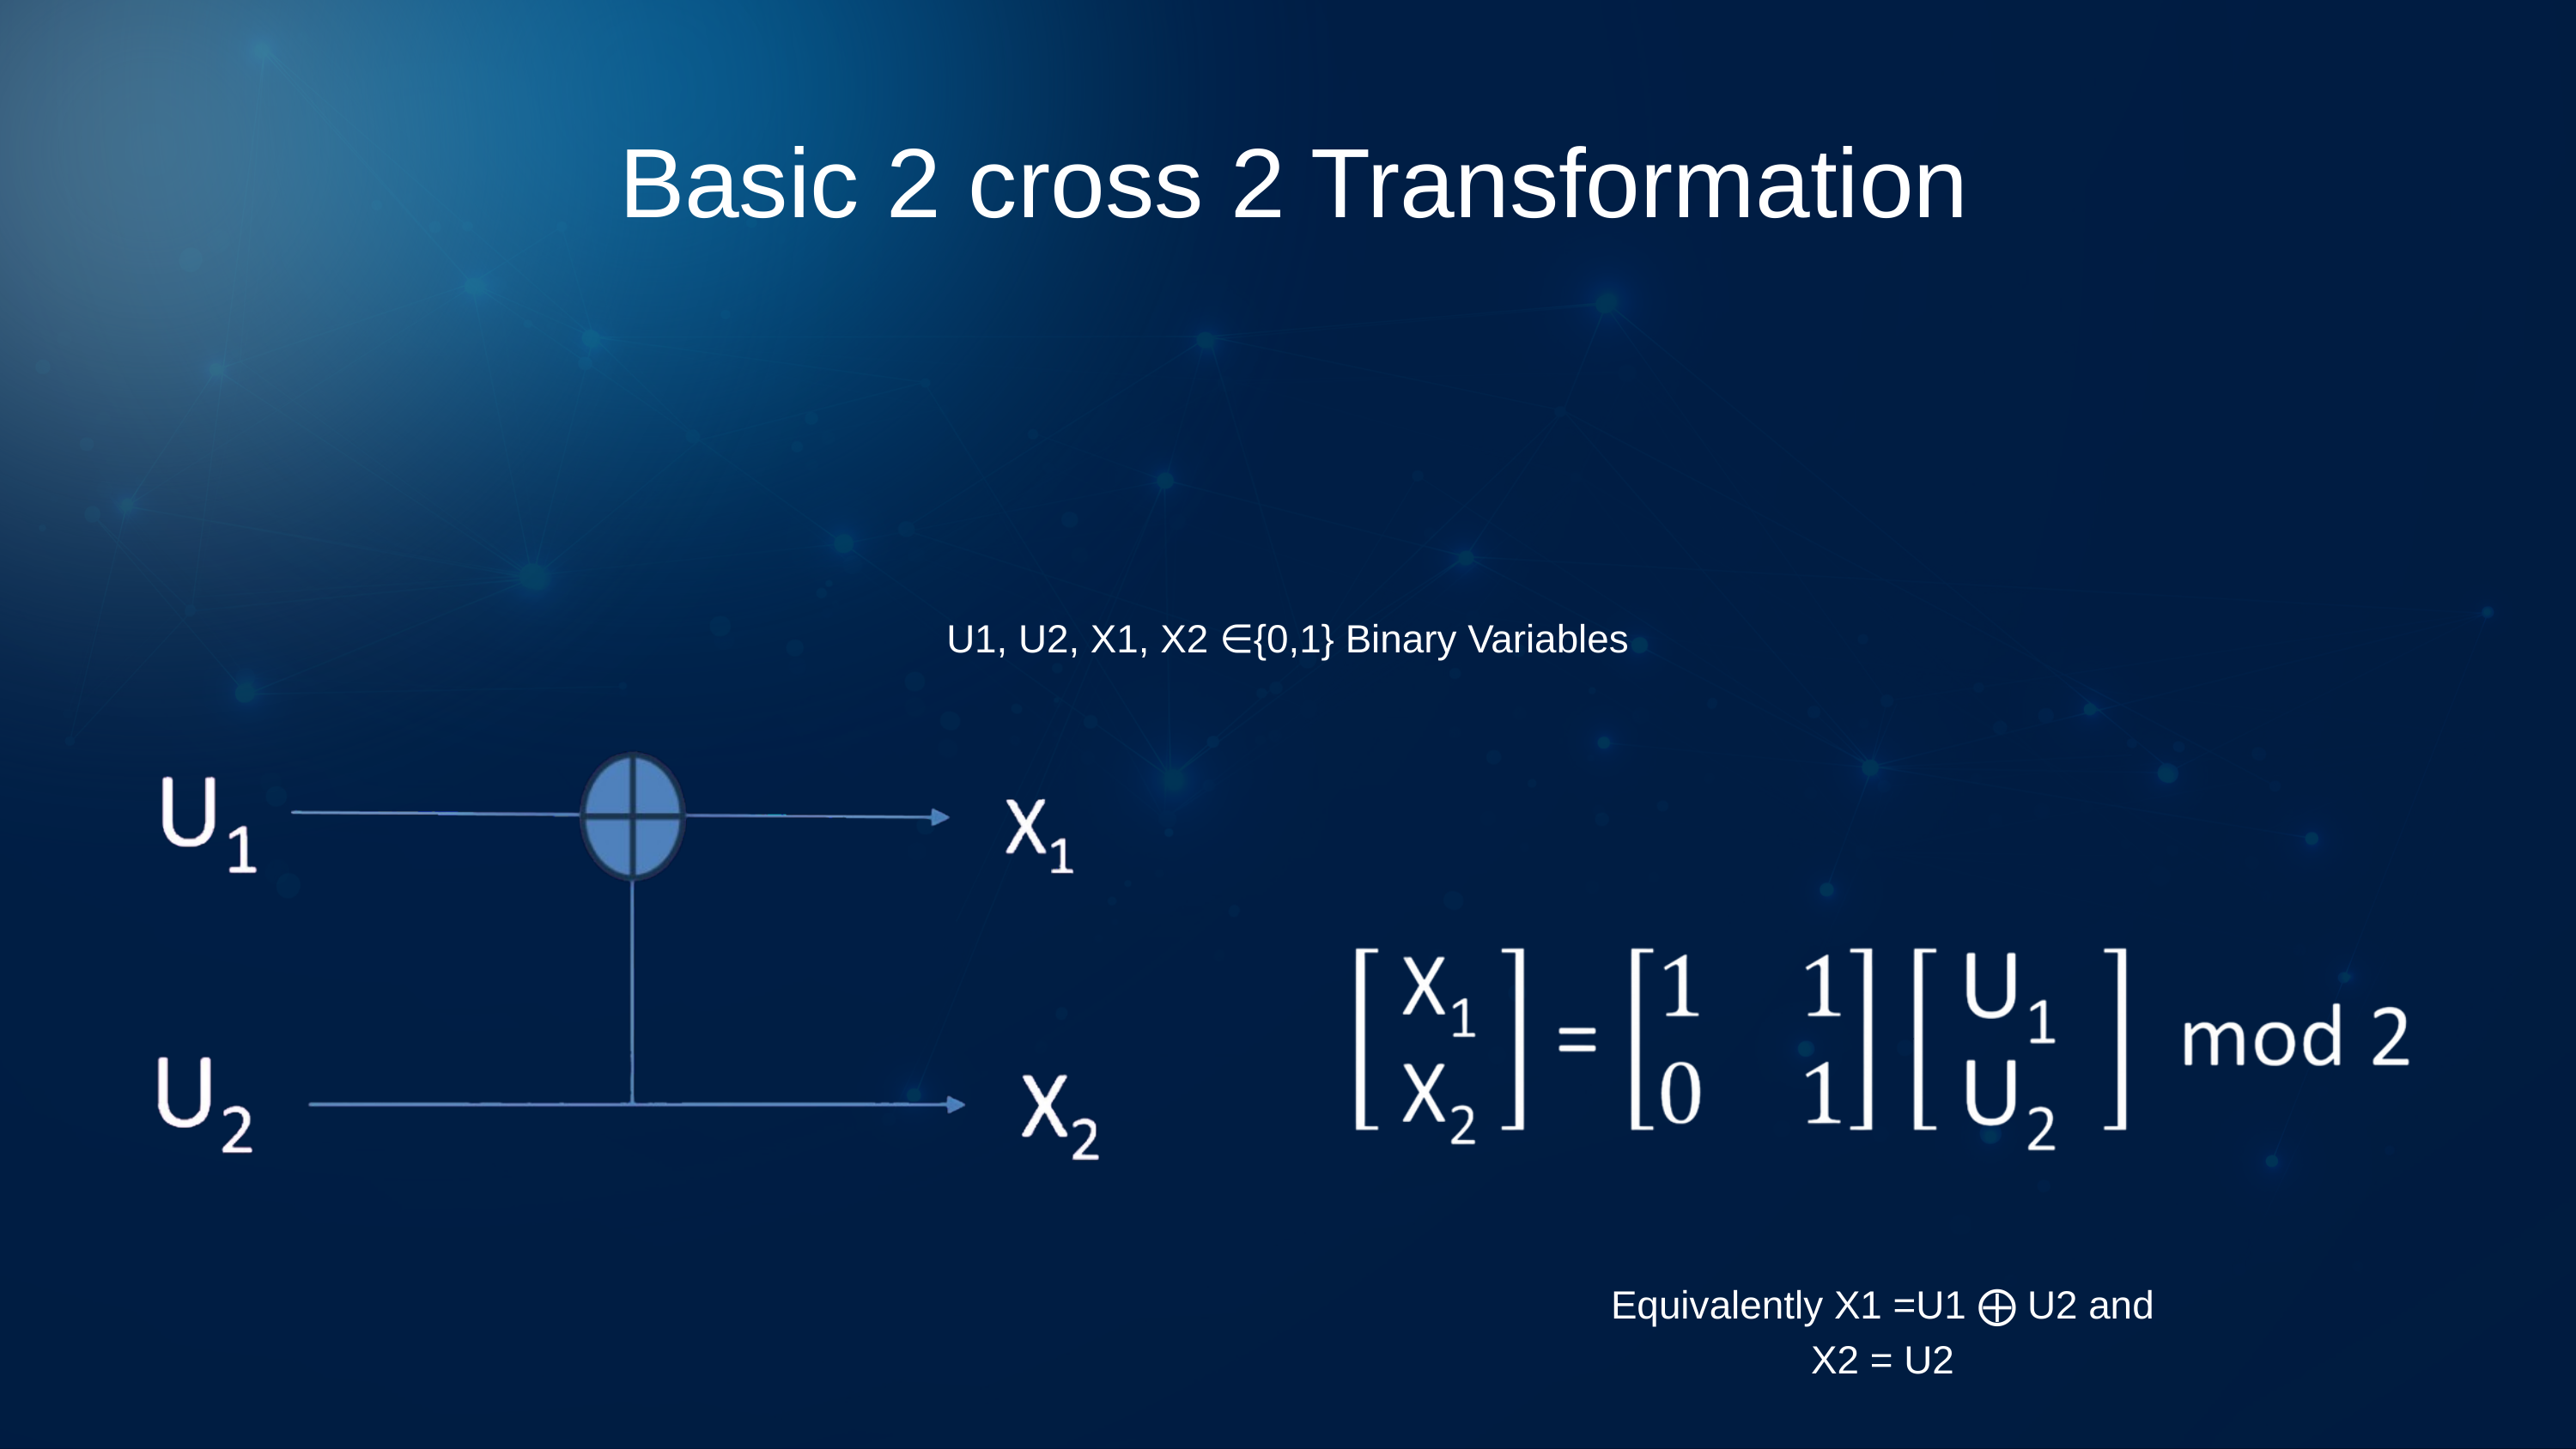

Basic 2 cross 2 Transformation

U1, U2, X1, X2 ∈{0,1} Binary Variables

Equivalently X1 =U1 ⨁ U2 and X2 = U2